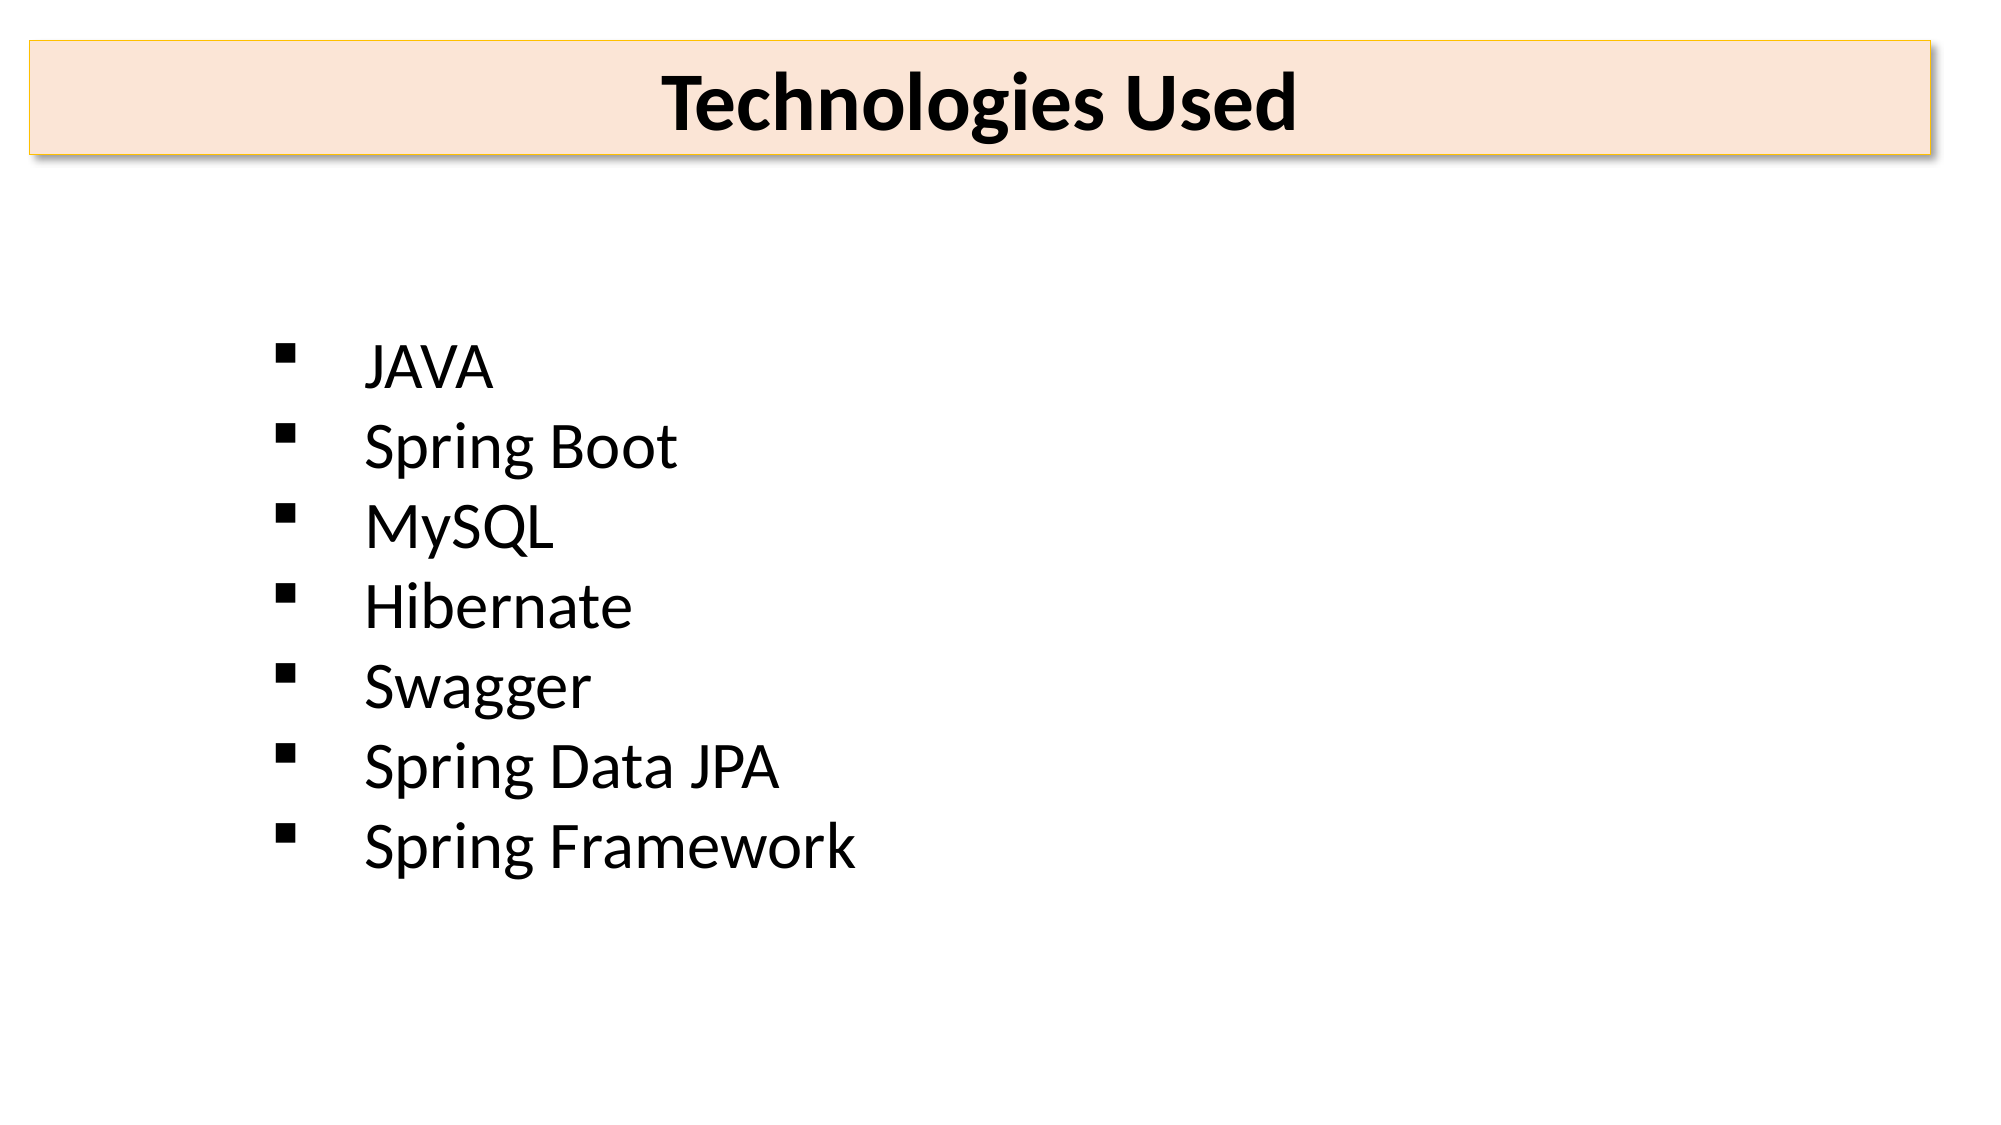

Technologies Used
JAVA
Spring Boot
MySQL
Hibernate
Swagger
Spring Data JPA
Spring Framework